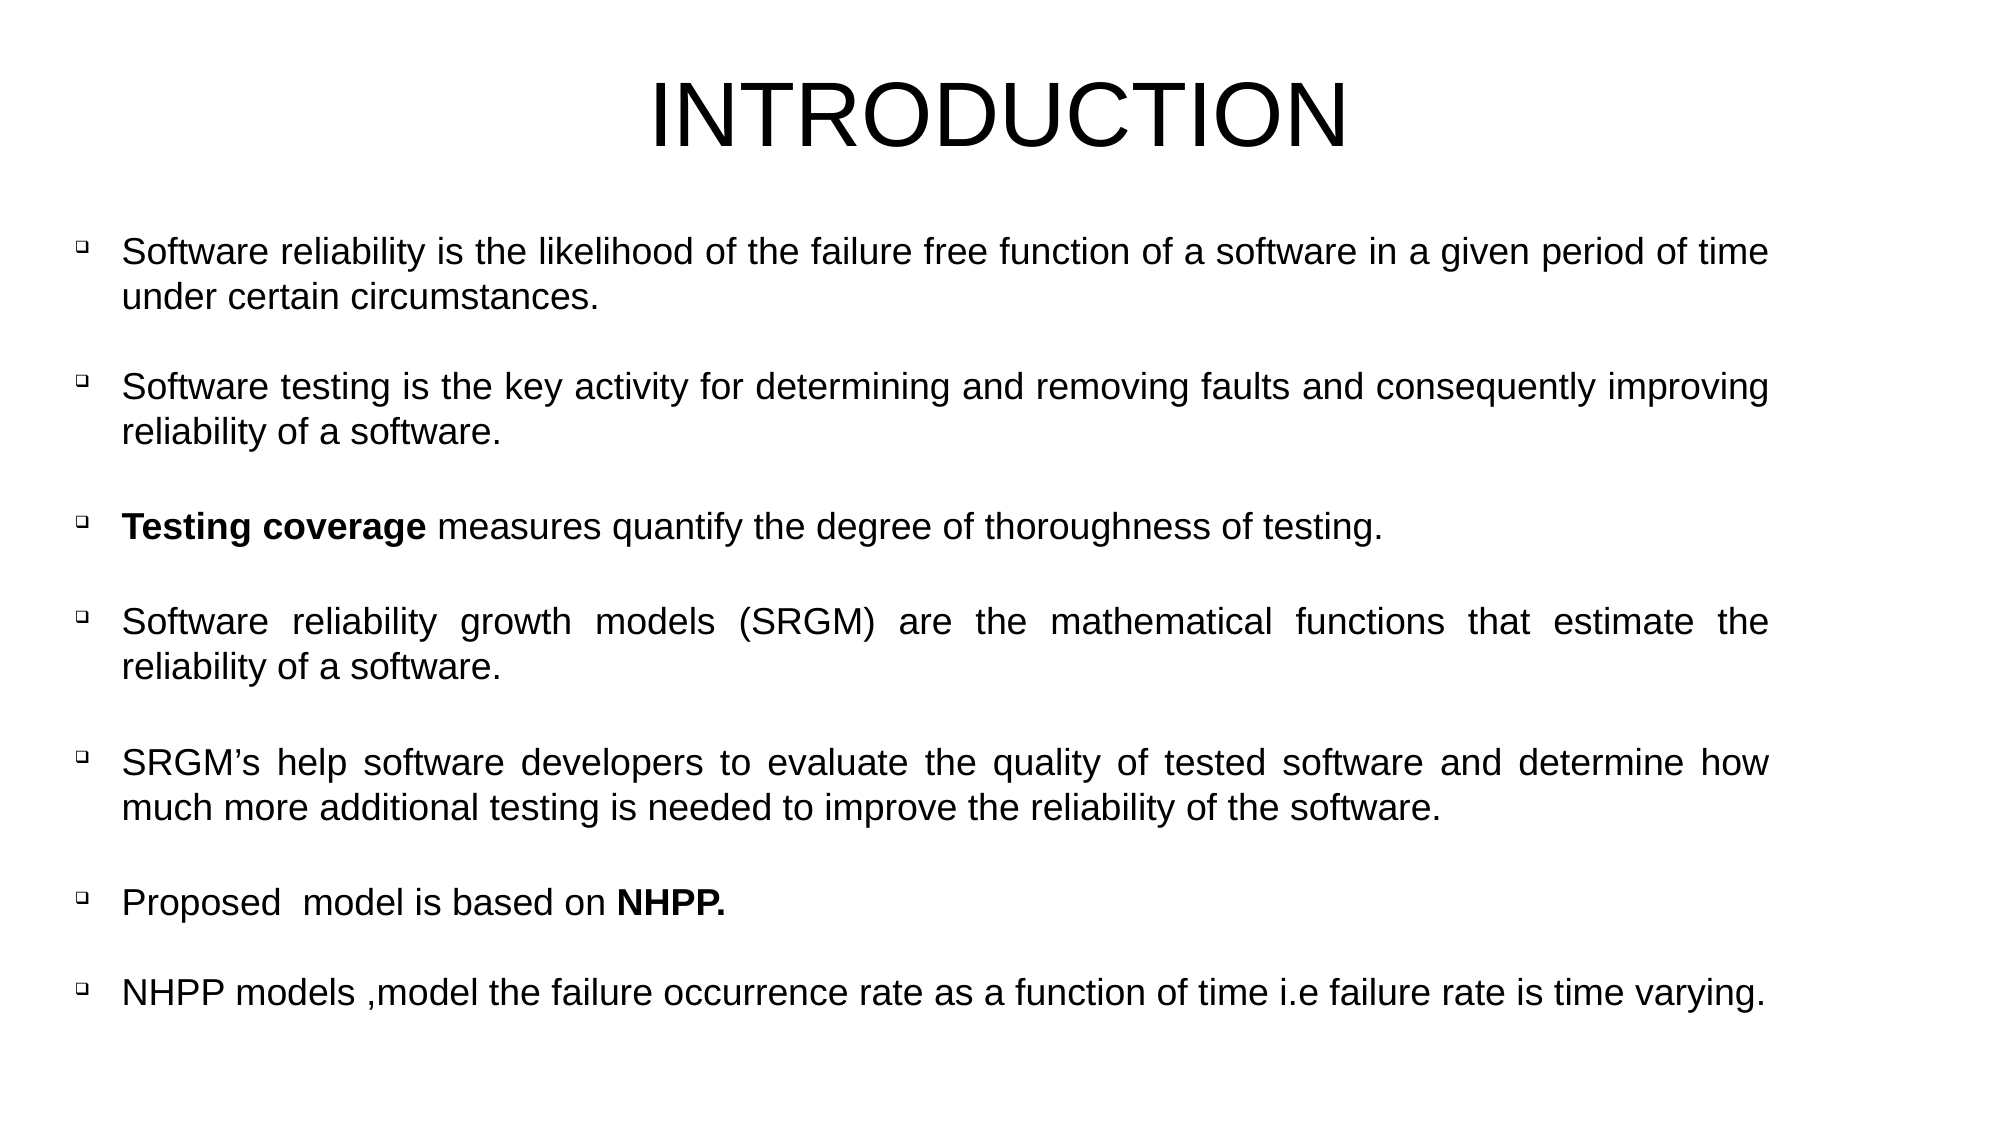

INTRODUCTION
Software reliability is the likelihood of the failure free function of a software in a given period of time under certain circumstances.
Software testing is the key activity for determining and removing faults and consequently improving reliability of a software.
Testing coverage measures quantify the degree of thoroughness of testing.
Software reliability growth models (SRGM) are the mathematical functions that estimate the reliability of a software.
SRGM’s help software developers to evaluate the quality of tested software and determine how much more additional testing is needed to improve the reliability of the software.
Proposed  model is based on NHPP.
NHPP models ,model the failure occurrence rate as a function of time i.e failure rate is time varying.